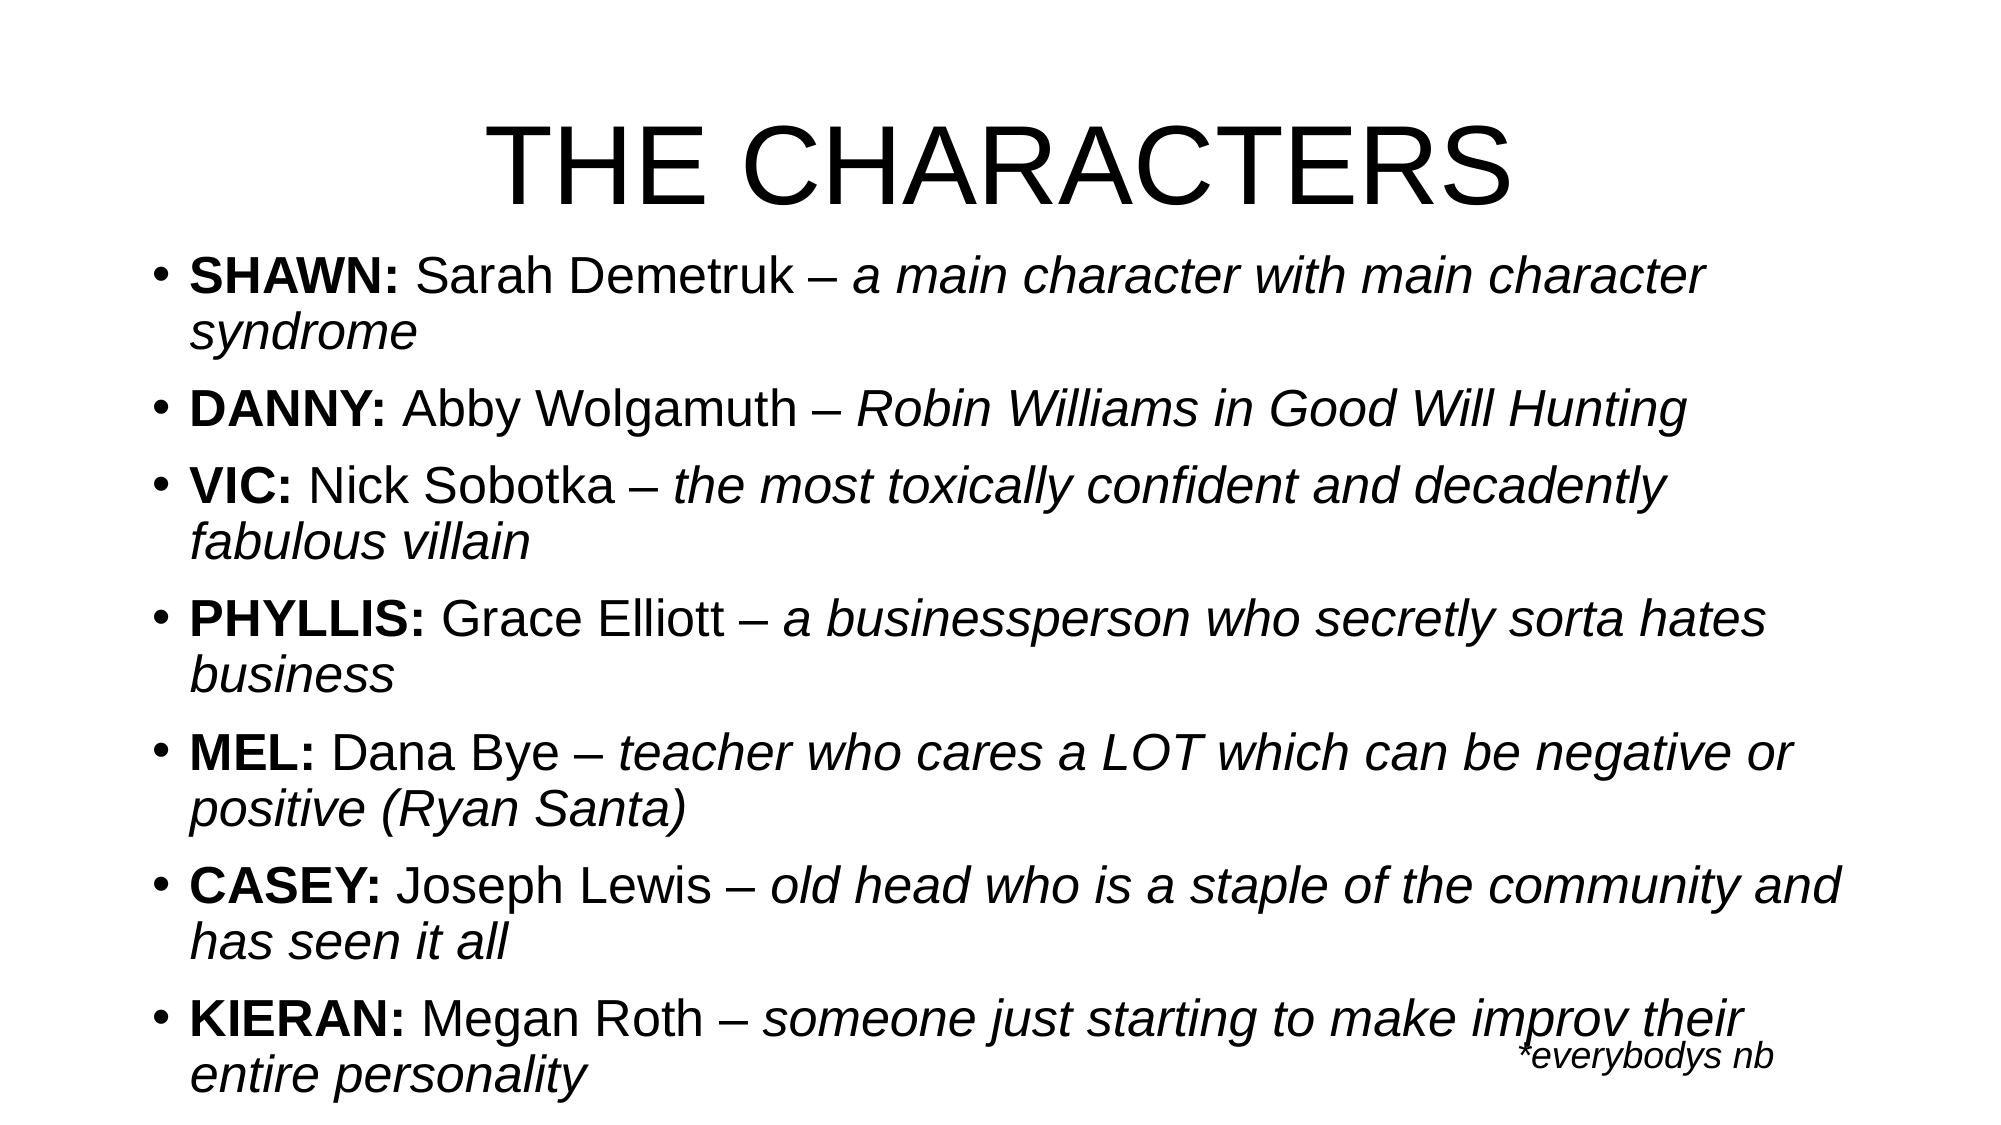

# THE CHARACTERS
SHAWN: Sarah Demetruk – a main character with main character syndrome
DANNY: Abby Wolgamuth – Robin Williams in Good Will Hunting
VIC: Nick Sobotka – the most toxically confident and decadently fabulous villain
PHYLLIS: Grace Elliott – a businessperson who secretly sorta hates business
MEL: Dana Bye – teacher who cares a LOT which can be negative or positive (Ryan Santa)
CASEY: Joseph Lewis – old head who is a staple of the community and has seen it all
KIERAN: Megan Roth – someone just starting to make improv their entire personality
JESSE: Brianna Hohenfeld – a classic Gen Z individual
EVERETT: Joe Erickson – basically Lorne Michaels (SNL) + Sam Reich (Dropout TV)
TINA: TBD – the most tired person on earth
*everybodys nb